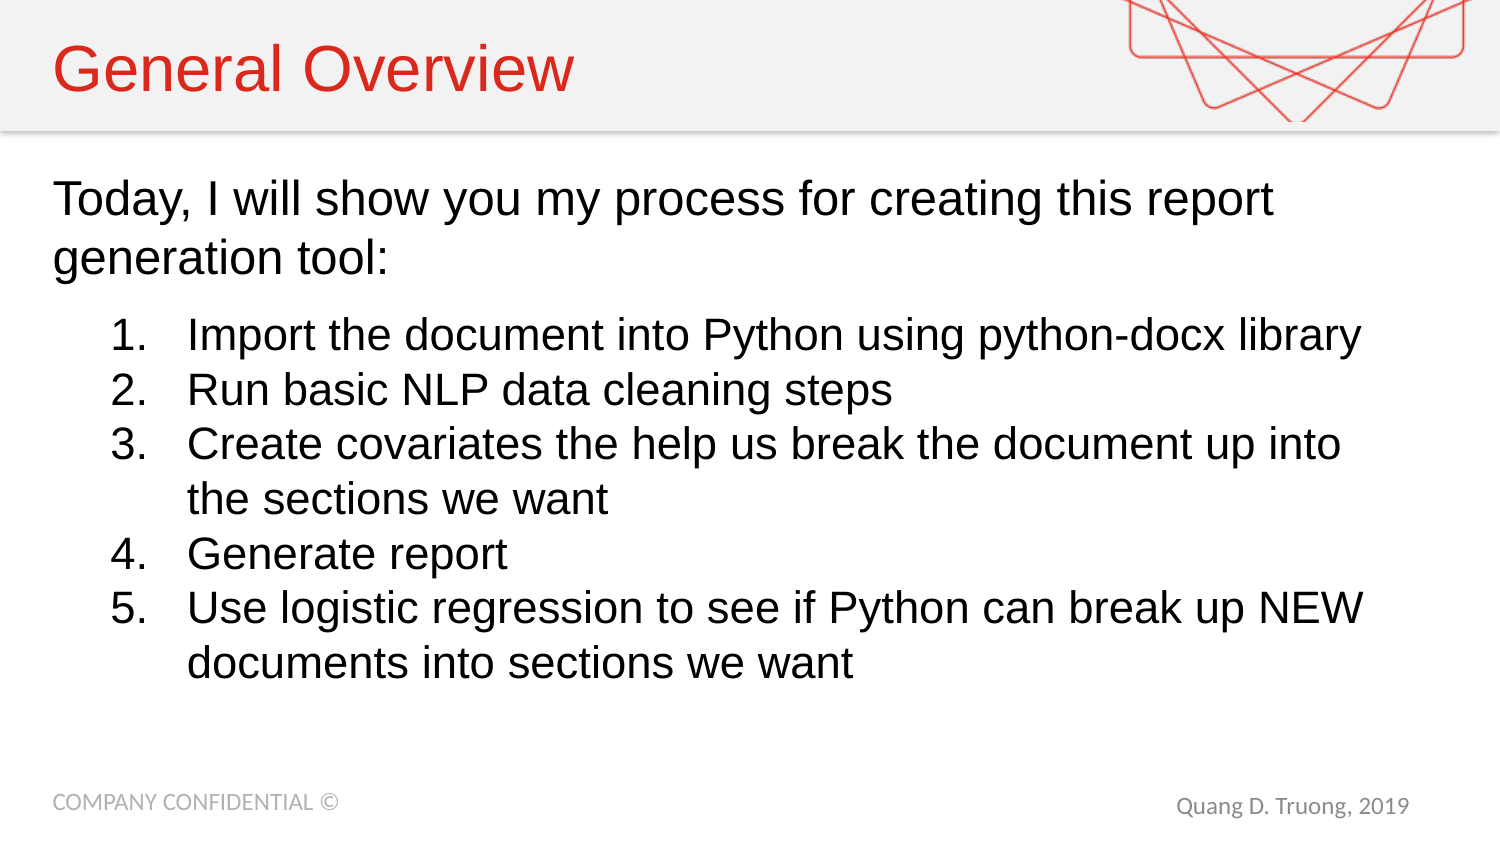

# General Overview
Today, I will show you my process for creating this report generation tool:
Import the document into Python using python-docx library
Run basic NLP data cleaning steps
Create covariates the help us break the document up into the sections we want
Generate report
Use logistic regression to see if Python can break up NEW documents into sections we want
COMPANY CONFIDENTIAL ©
Quang D. Truong, 2019